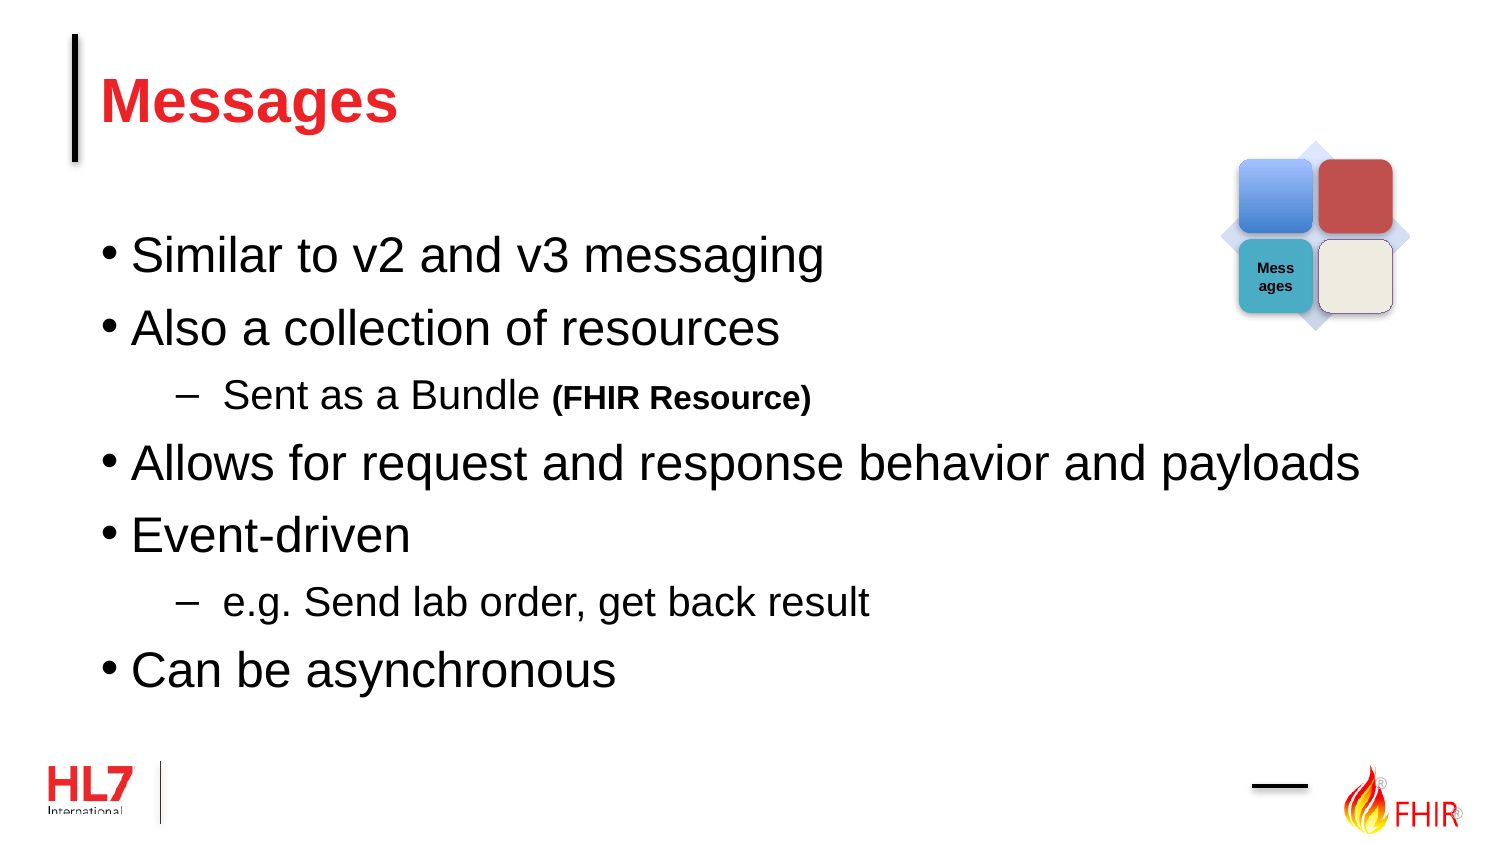

# Messages
Messages
Similar to v2 and v3 messaging
Also a collection of resources
Sent as a Bundle (FHIR Resource)
Allows for request and response behavior and payloads
Event-driven
e.g. Send lab order, get back result
Can be asynchronous